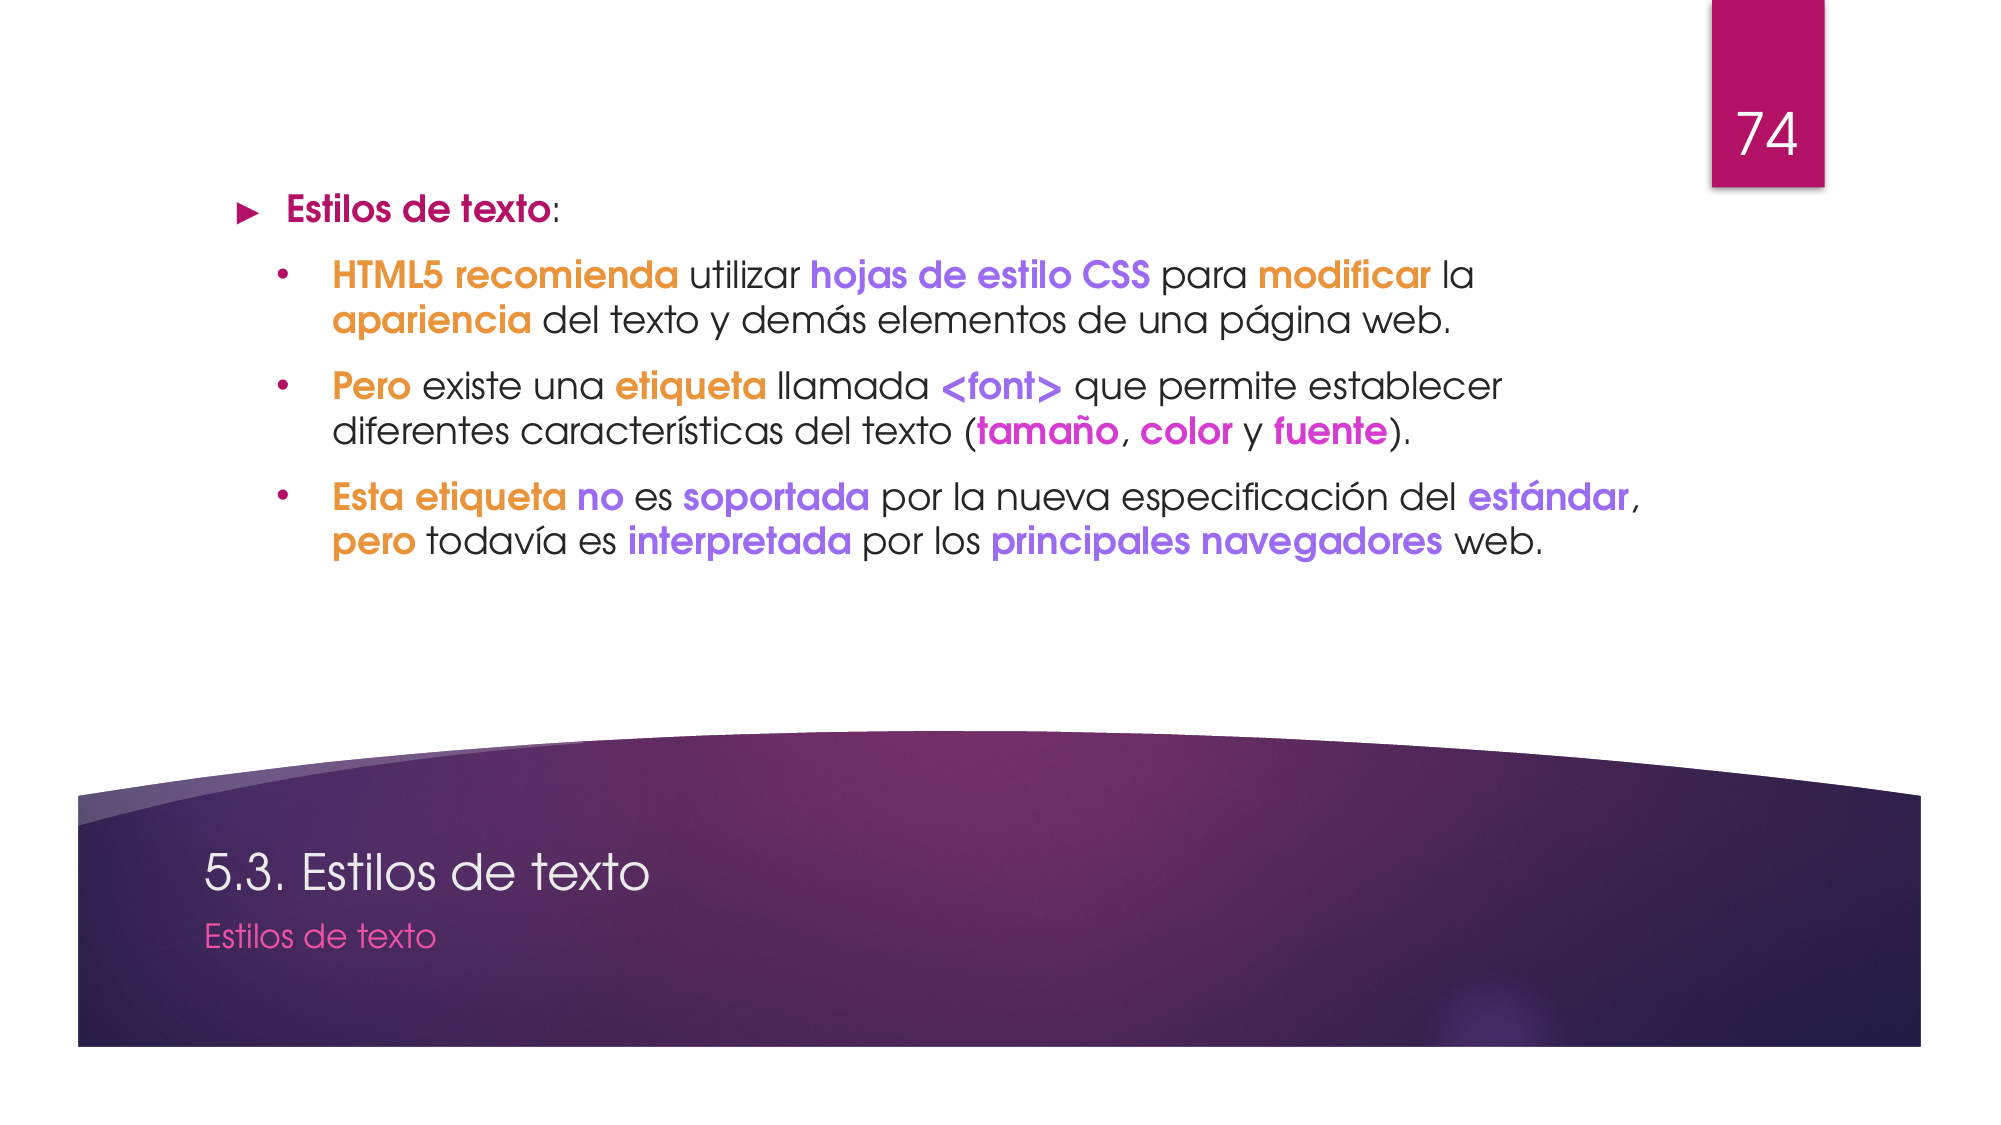

74
Estilos de texto:
HTML5 recomienda utilizar hojas de estilo CSS para modificar la apariencia del texto y demás elementos de una página web.
Pero existe una etiqueta llamada <font> que permite establecer diferentes características del texto (tamaño, color y fuente).
Esta etiqueta no es soportada por la nueva especificación del estándar, pero todavía es interpretada por los principales navegadores web.
# 5.3. Estilos de texto
Estilos de texto